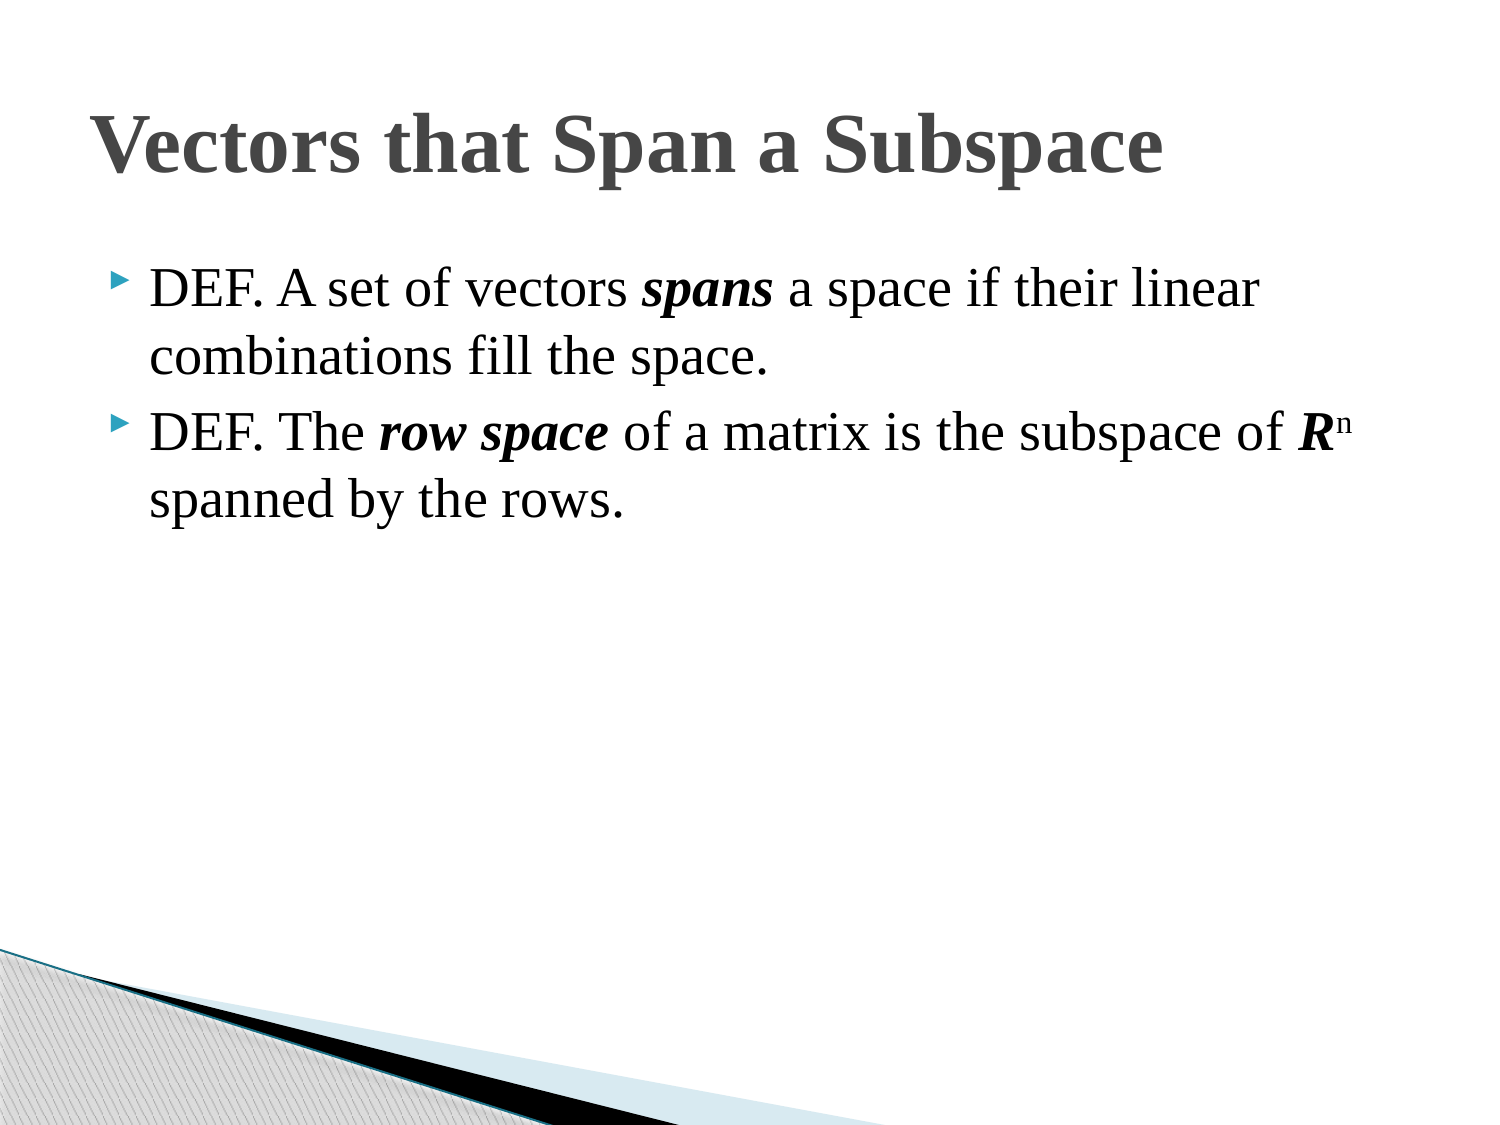

# Vectors that Span a Subspace
DEF. A set of vectors spans a space if their linear combinations fill the space.
DEF. The row space of a matrix is the subspace of Rn spanned by the rows.